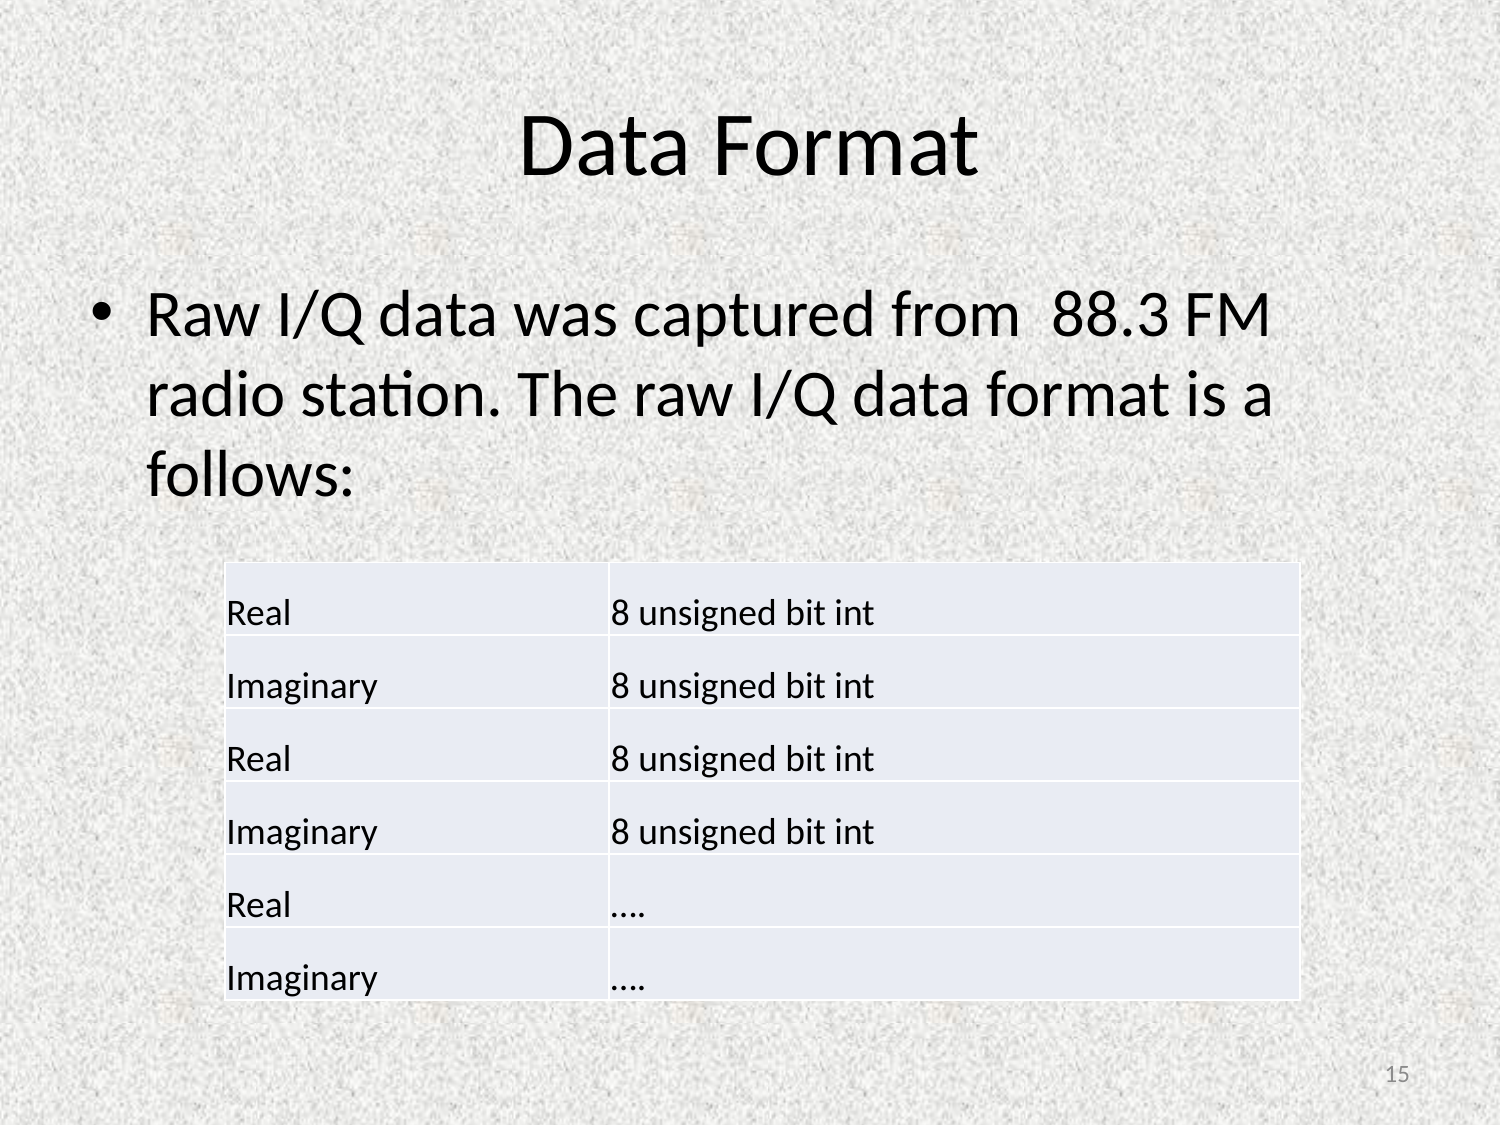

# Data Format
Raw I/Q data was captured from  88.3 FM radio station. The raw I/Q data format is a follows:

| Real | 8 unsigned bit int |
| --- | --- |
| Imaginary | 8 unsigned bit int |
| Real | 8 unsigned bit int |
| Imaginary | 8 unsigned bit int |
| Real | …. |
| Imaginary | …. |
15